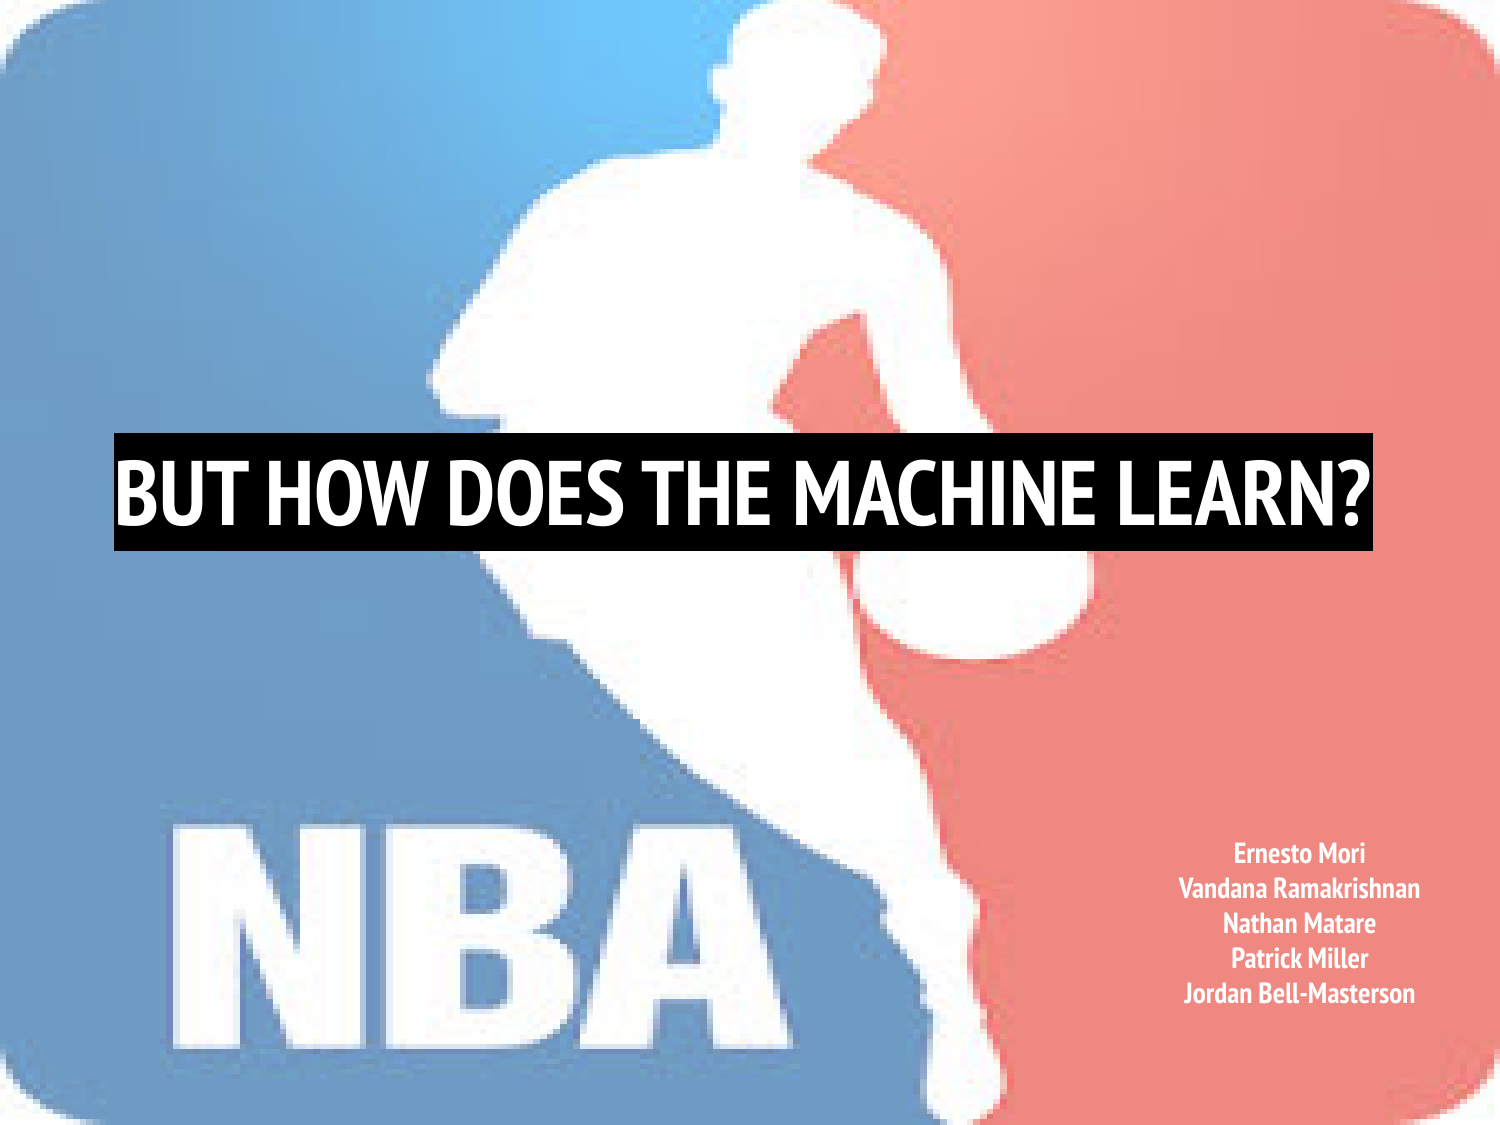

# BUT HOW DOES THE MACHINE LEARN?
Ernesto Mori
Vandana Ramakrishnan
Nathan Matare
Patrick Miller
Jordan Bell-Masterson